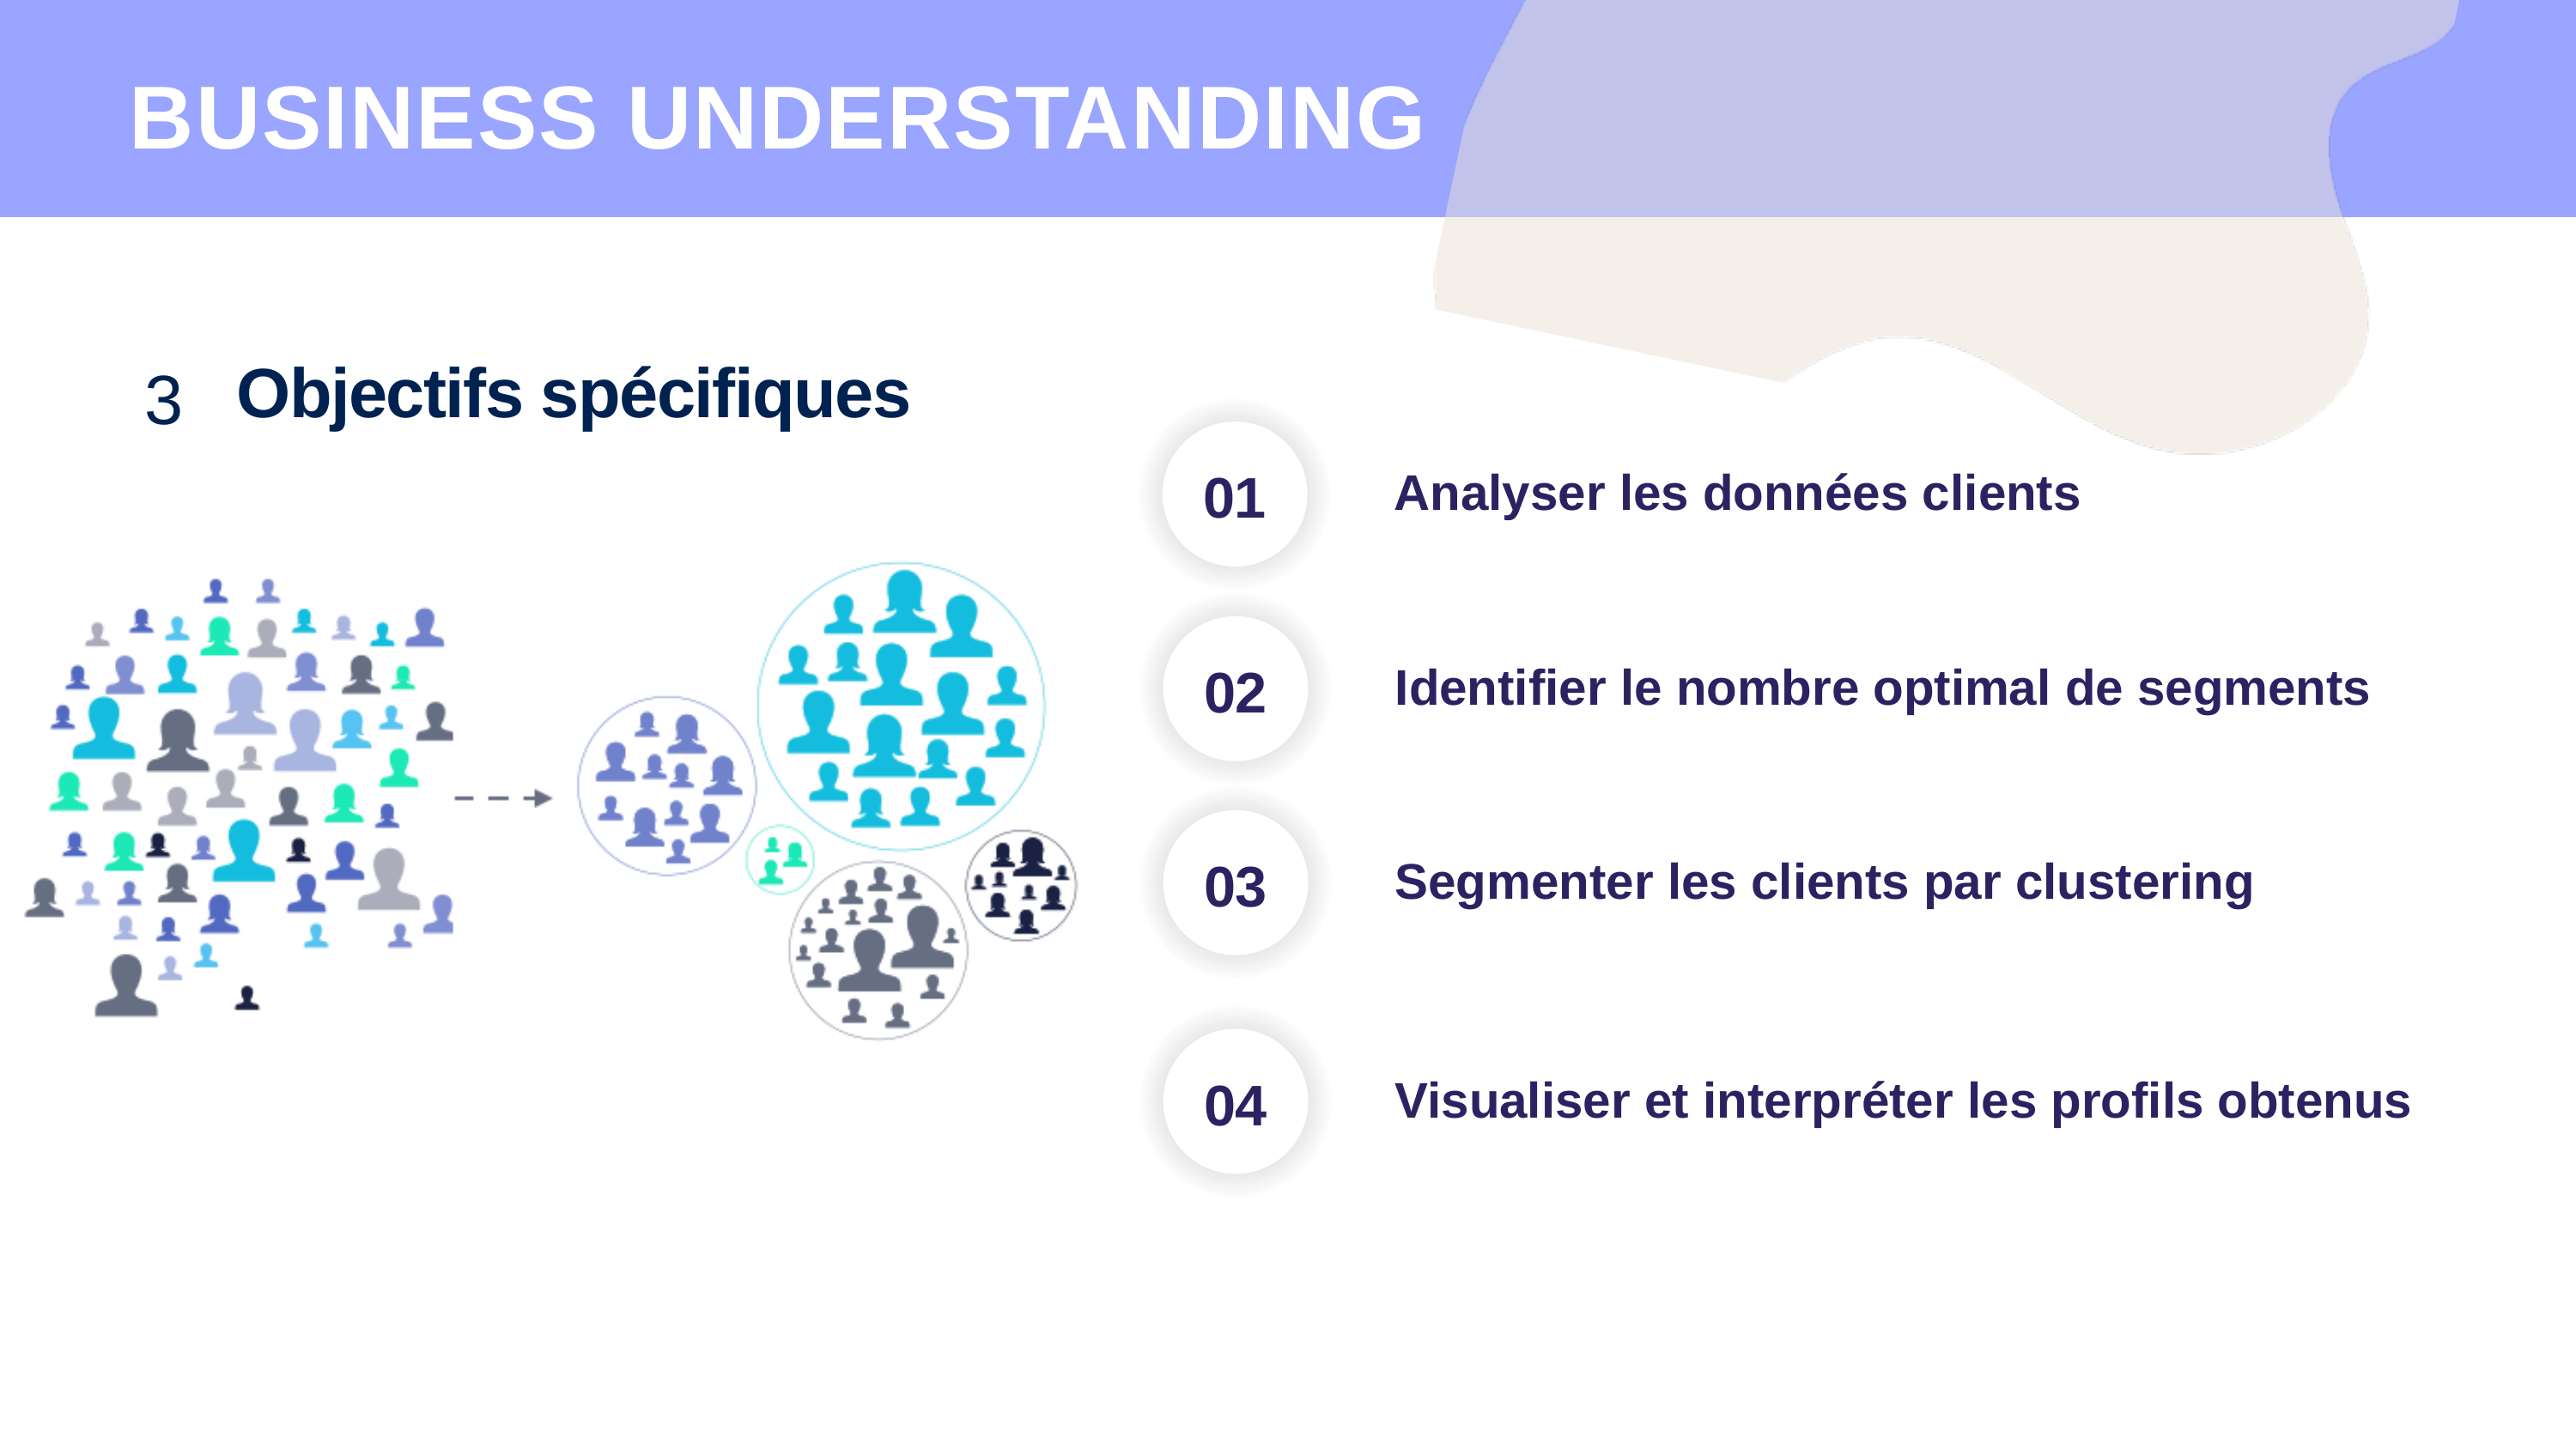

BUSINESS UNDERSTANDING
Objectifs spécifiques
3

01
Analyser les données clients

02
Identifier le nombre optimal de segments

03
Segmenter les clients par clustering

04
Visualiser et interpréter les profils obtenus